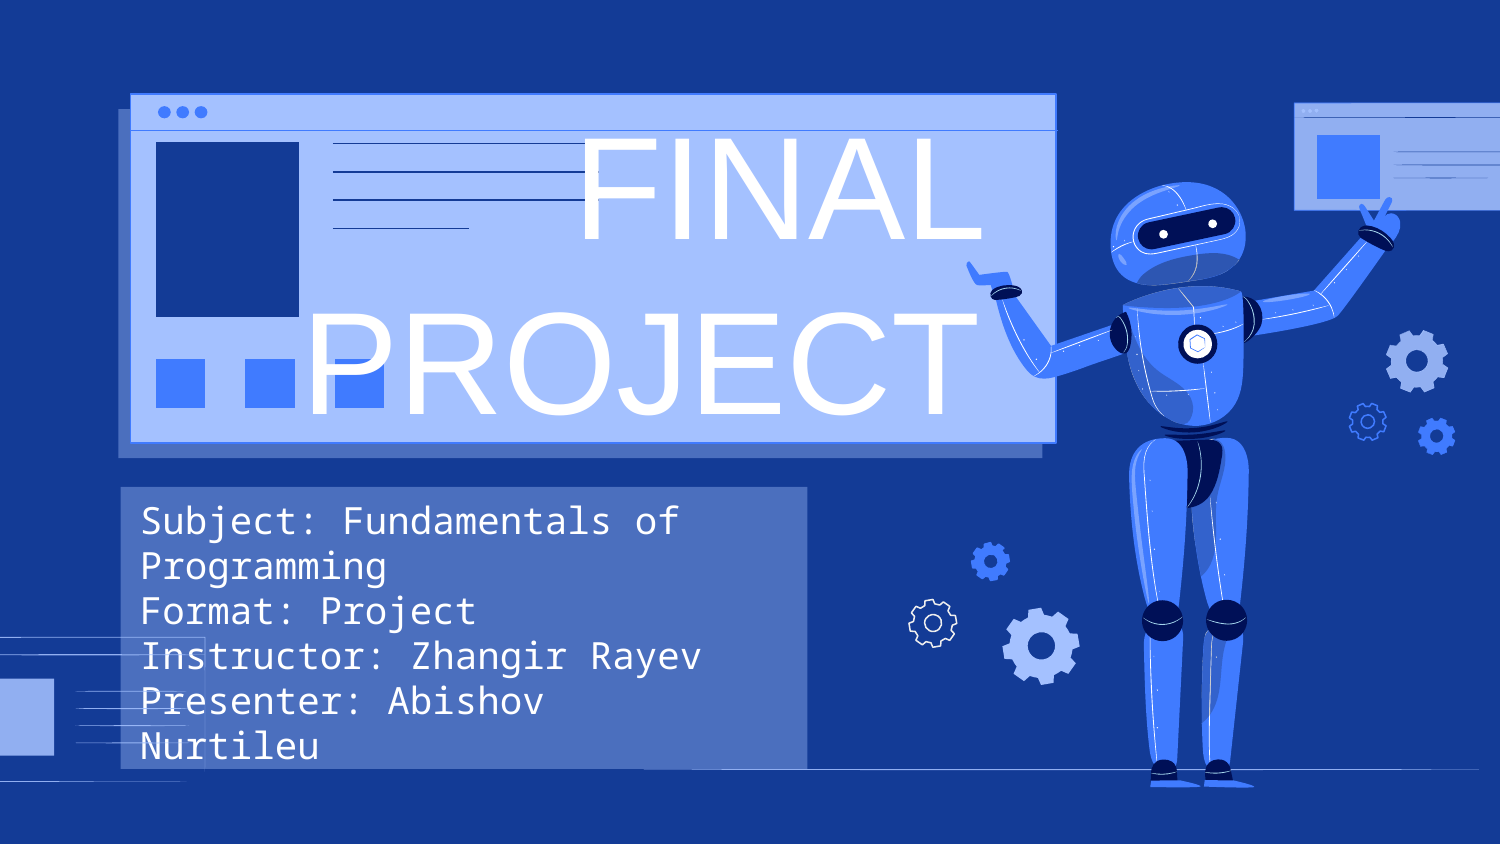

# FINAL PROJECT

Subject: Fundamentals of Programming
Format: Project
Instructor: Zhangir Rayev Presenter: Abishov Nurtileu